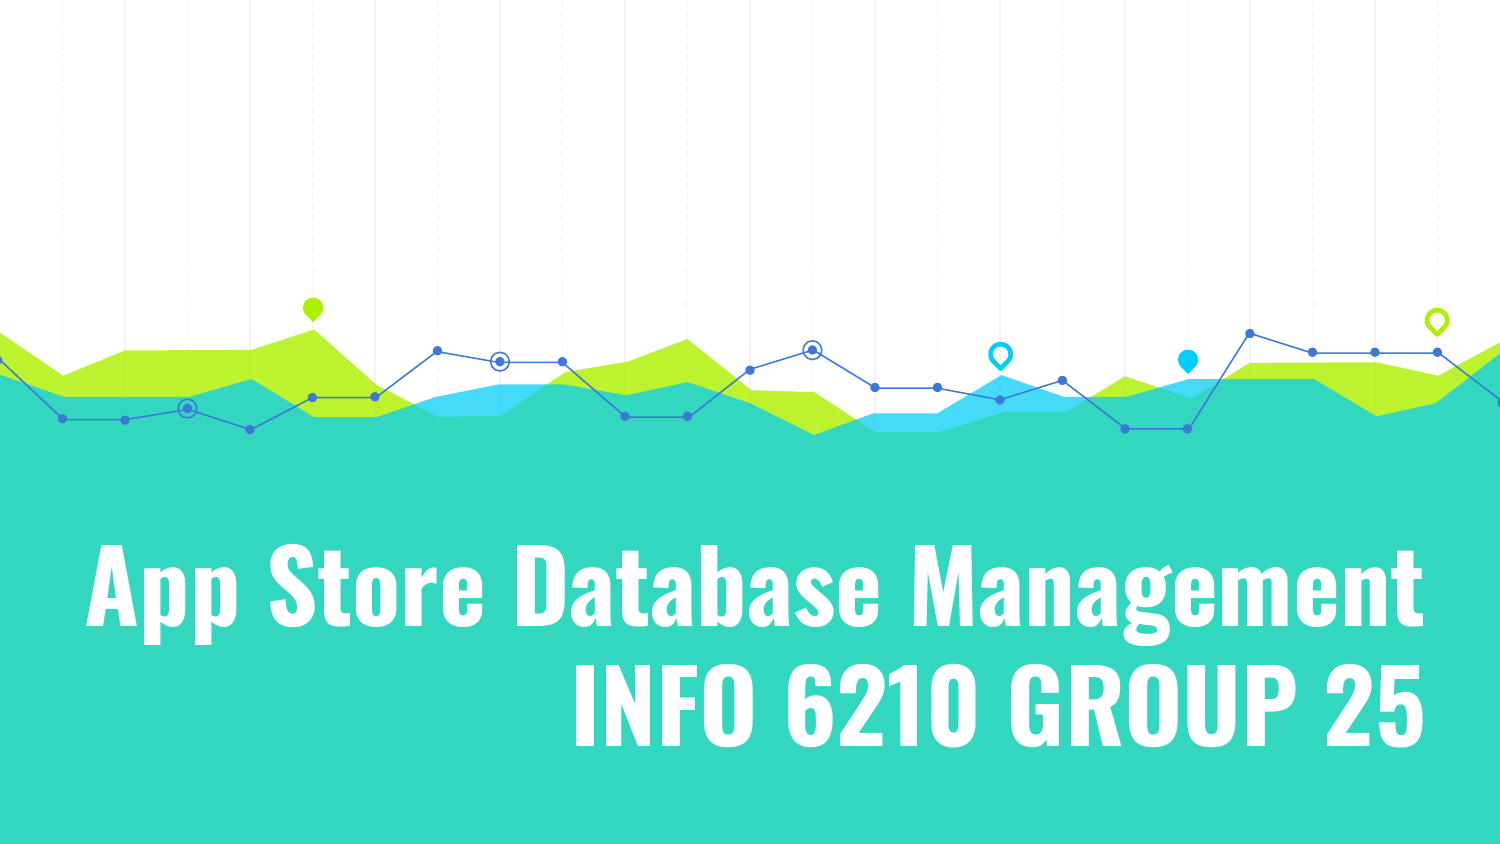

# App Store Database Management INFO 6210 GROUP 25